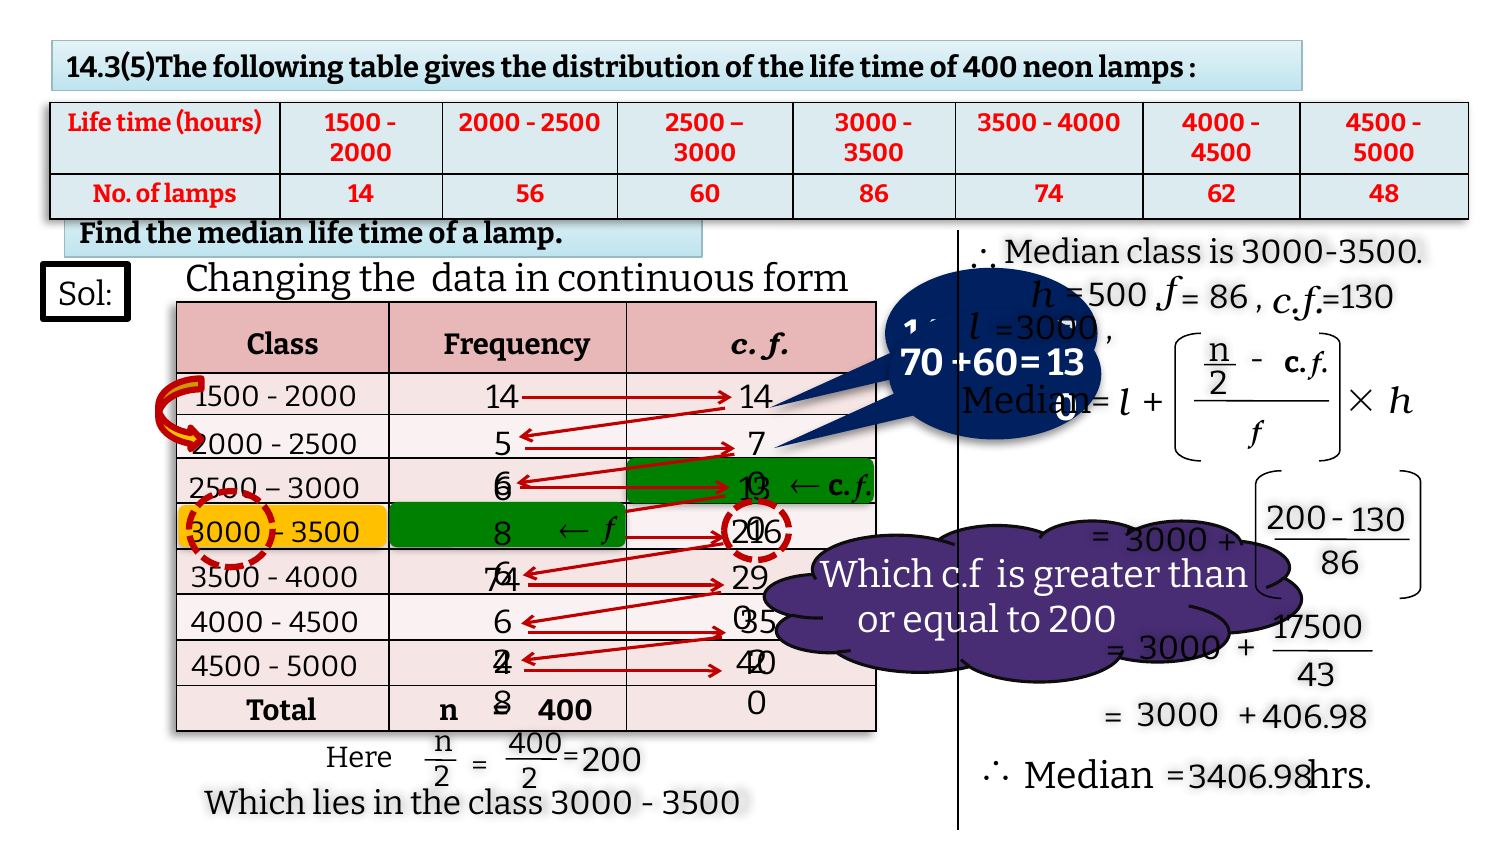

Exercise 14.3 – Q.5
14.3(5)The following table gives the distribution of the life time of 400 neon lamps :
| Life time (hours) | 1500 - 2000 | 2000 - 2500 | 2500 – 3000 | 3000 - 3500 | 3500 - 4000 | 4000 - 4500 | 4500 - 5000 |
| --- | --- | --- | --- | --- | --- | --- | --- |
| No. of lamps | 14 | 56 | 60 | 86 | 74 | 62 | 48 |
Find the median life time of a lamp.
Median class is 3000-3500.
∴
Changing the  data in continuous form
f
h
=
Sol:
500 ,
130

86 ,
c.f.
=
=
l
3000 ,
=
14
|  |  |  |
| --- | --- | --- |
|  |  |  |
|  |  |  |
|  |  |  |
|  |  |  |
|  |  |  |
|  |  |  |
|  |  |  |
|  |  |  |
+
56
=
70

Class
 Frequency
c. f.
n
-
70
+
60
=
130

c. f.
2
×
14
14
Median
h
1500 - 2000
l
+
=

 f
56
70
2000 - 2500
←

c. f.
60
130
2500 – 3000

200
-
130

←

 f

216
86

3000 – 3500
=
3000
+

86
Which c.f  is greater than
     or equal to 200
290
74
3500 - 4000
62
352
4000 - 4500
17500
3000
+
=
48
400
4500 - 5000
43
Total
n
=
400
3000
+
406.98
=
n
400
=
200
Here
∴
=
hrs.
Median
=
3406.98
2
2
Which lies in the class 3000 - 3500